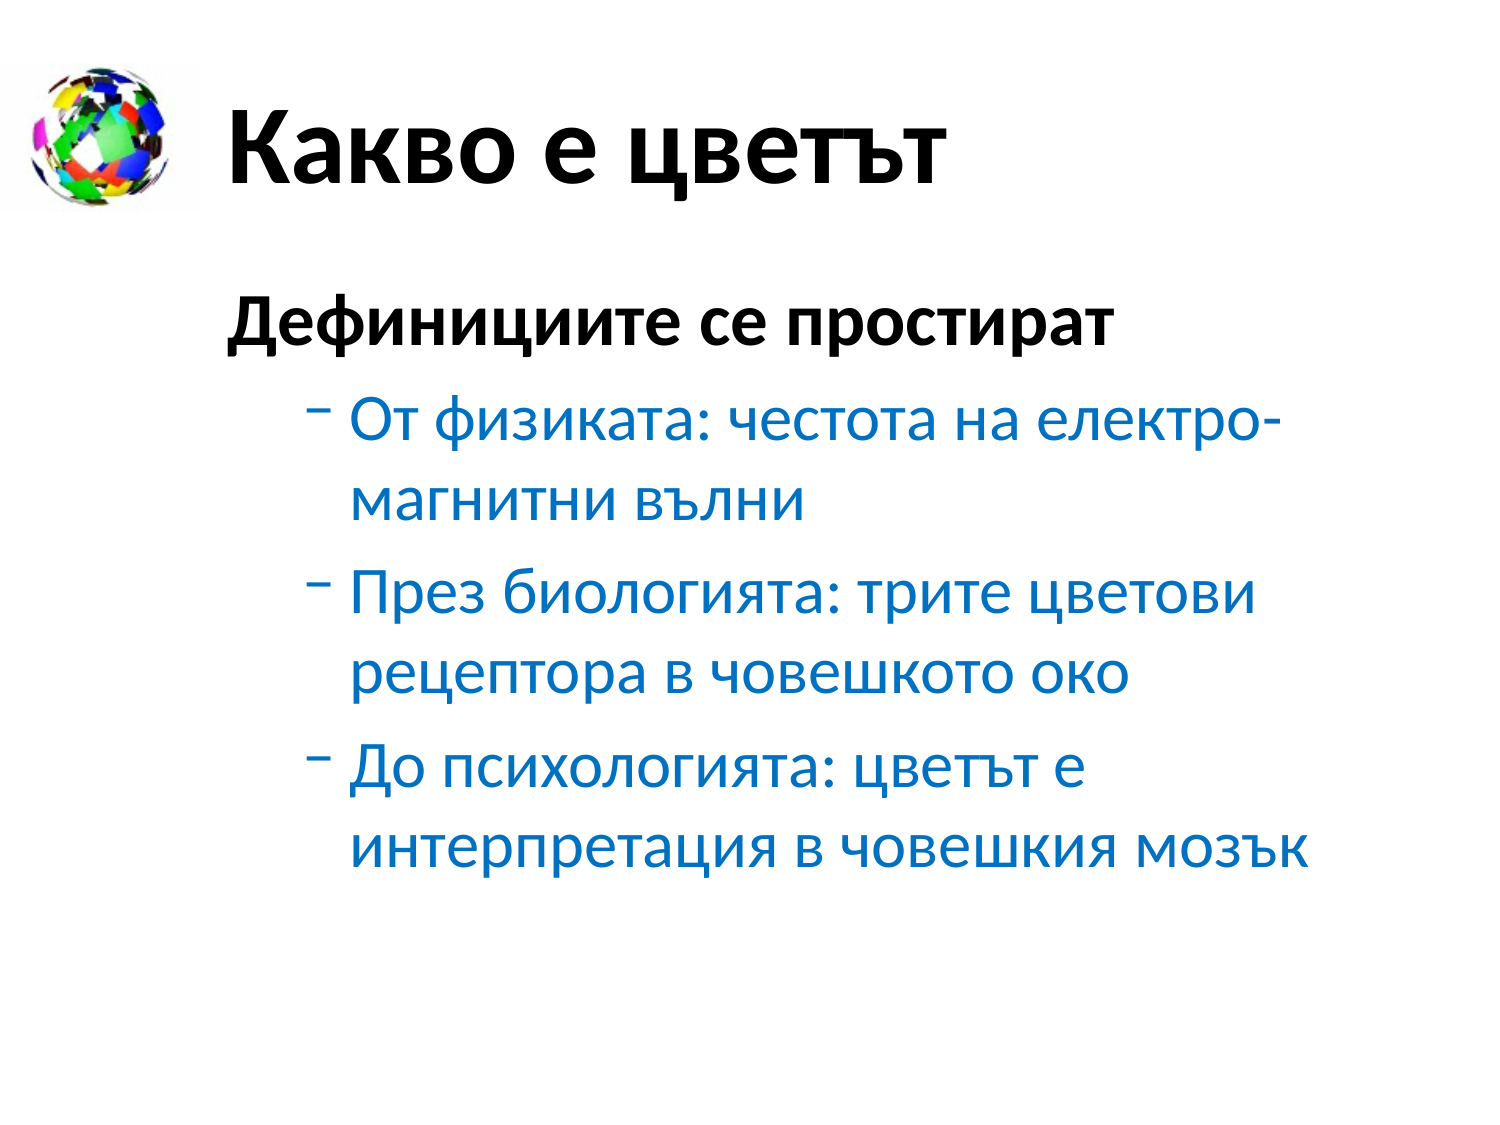

# Какво е цветът
Дефинициите се простират
От физиката: честота на електро-магнитни вълни
През биологията: трите цветови рецептора в човешкото око
До психологията: цветът е интерпретация в човешкия мозък